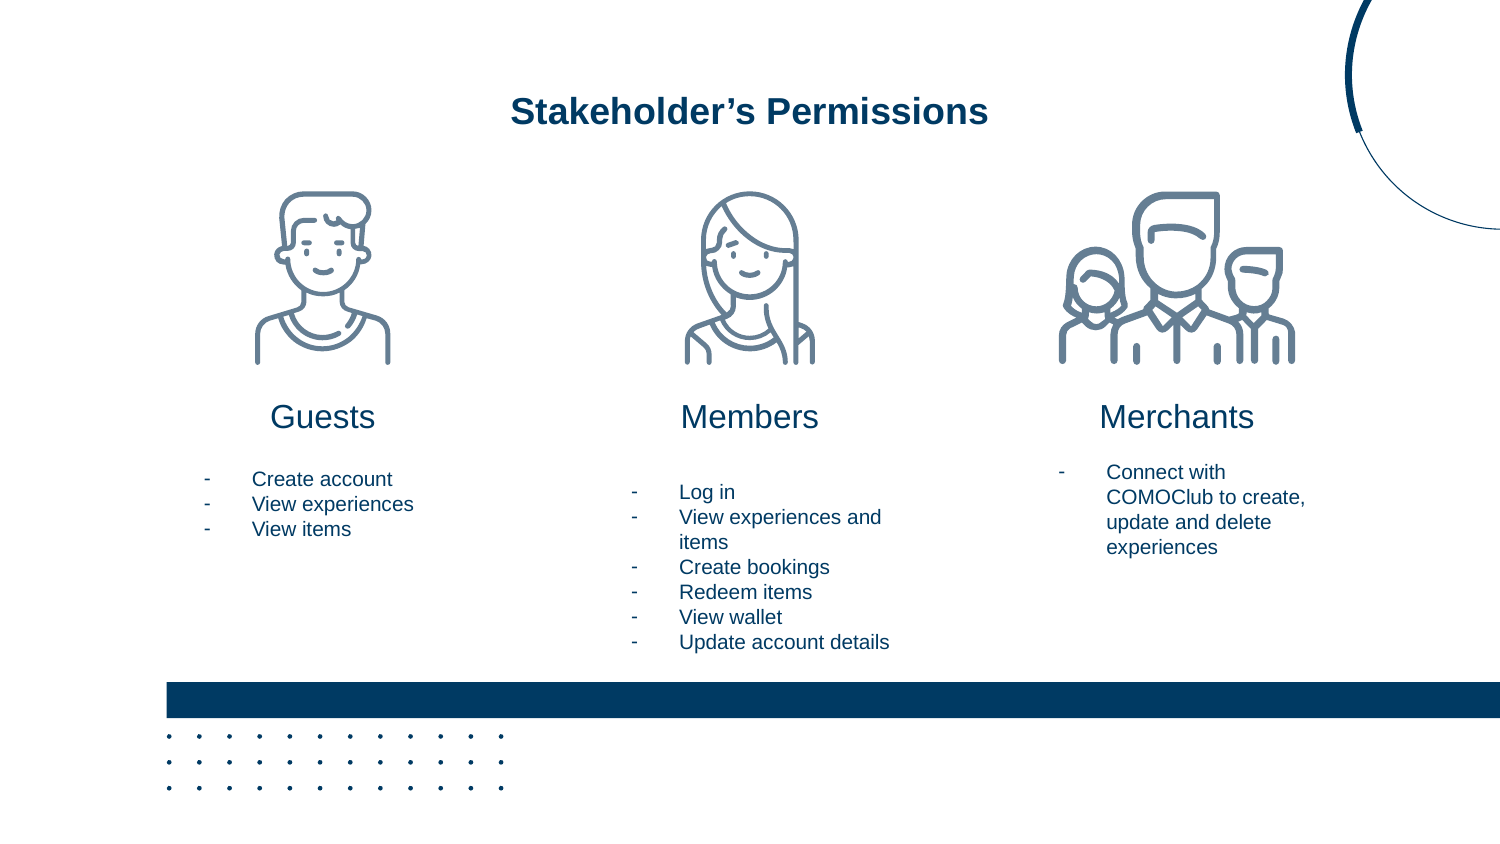

Stakeholder’s Permissions

Members
Merchants
# Guests
Create account
View experiences
View items
Connect with COMOClub to create, update and delete experiences
Log in
View experiences and items
Create bookings
Redeem items
View wallet
Update account details